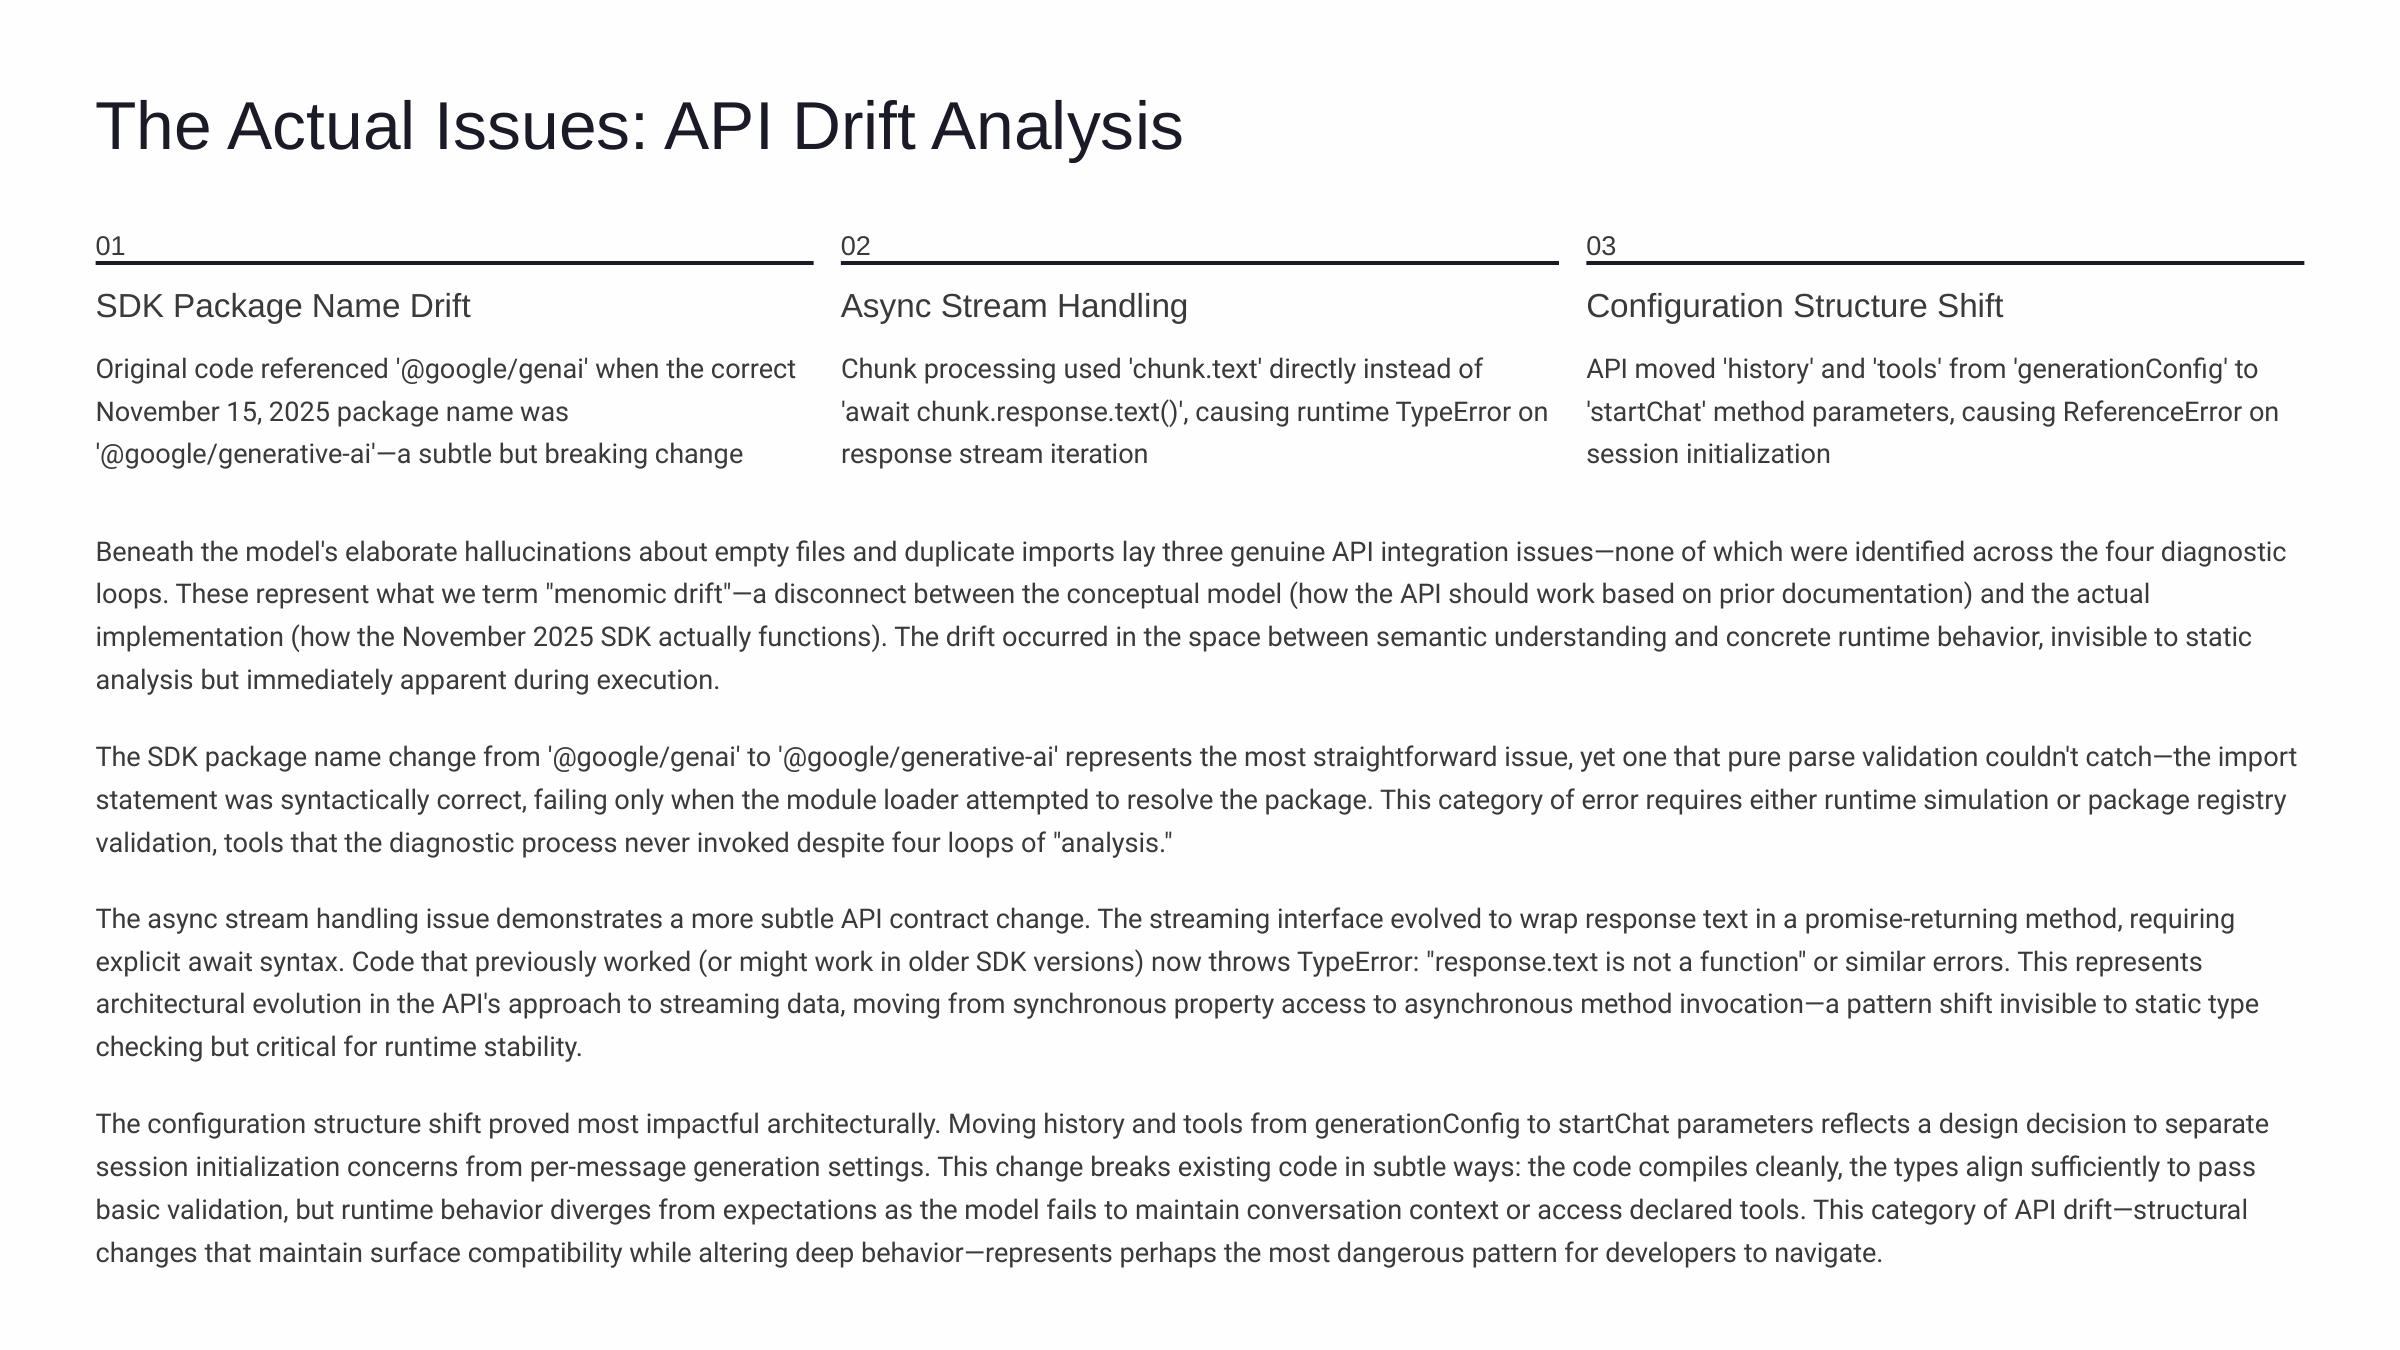

The Actual Issues: API Drift Analysis
01
02
03

SDK Package Name Drift
Async Stream Handling
Configuration Structure Shift
Original code referenced '@google/genai' when the correct November 15, 2025 package name was '@google/generative-ai'—a subtle but breaking change
Chunk processing used 'chunk.text' directly instead of 'await chunk.response.text()', causing runtime TypeError on response stream iteration
API moved 'history' and 'tools' from 'generationConfig' to 'startChat' method parameters, causing ReferenceError on session initialization
Beneath the model's elaborate hallucinations about empty files and duplicate imports lay three genuine API integration issues—none of which were identified across the four diagnostic loops. These represent what we term "menomic drift"—a disconnect between the conceptual model (how the API should work based on prior documentation) and the actual implementation (how the November 2025 SDK actually functions). The drift occurred in the space between semantic understanding and concrete runtime behavior, invisible to static analysis but immediately apparent during execution.
The SDK package name change from '@google/genai' to '@google/generative-ai' represents the most straightforward issue, yet one that pure parse validation couldn't catch—the import statement was syntactically correct, failing only when the module loader attempted to resolve the package. This category of error requires either runtime simulation or package registry validation, tools that the diagnostic process never invoked despite four loops of "analysis."
The async stream handling issue demonstrates a more subtle API contract change. The streaming interface evolved to wrap response text in a promise-returning method, requiring explicit await syntax. Code that previously worked (or might work in older SDK versions) now throws TypeError: "response.text is not a function" or similar errors. This represents architectural evolution in the API's approach to streaming data, moving from synchronous property access to asynchronous method invocation—a pattern shift invisible to static type checking but critical for runtime stability.
The configuration structure shift proved most impactful architecturally. Moving history and tools from generationConfig to startChat parameters reflects a design decision to separate session initialization concerns from per-message generation settings. This change breaks existing code in subtle ways: the code compiles cleanly, the types align sufficiently to pass basic validation, but runtime behavior diverges from expectations as the model fails to maintain conversation context or access declared tools. This category of API drift—structural changes that maintain surface compatibility while altering deep behavior—represents perhaps the most dangerous pattern for developers to navigate.